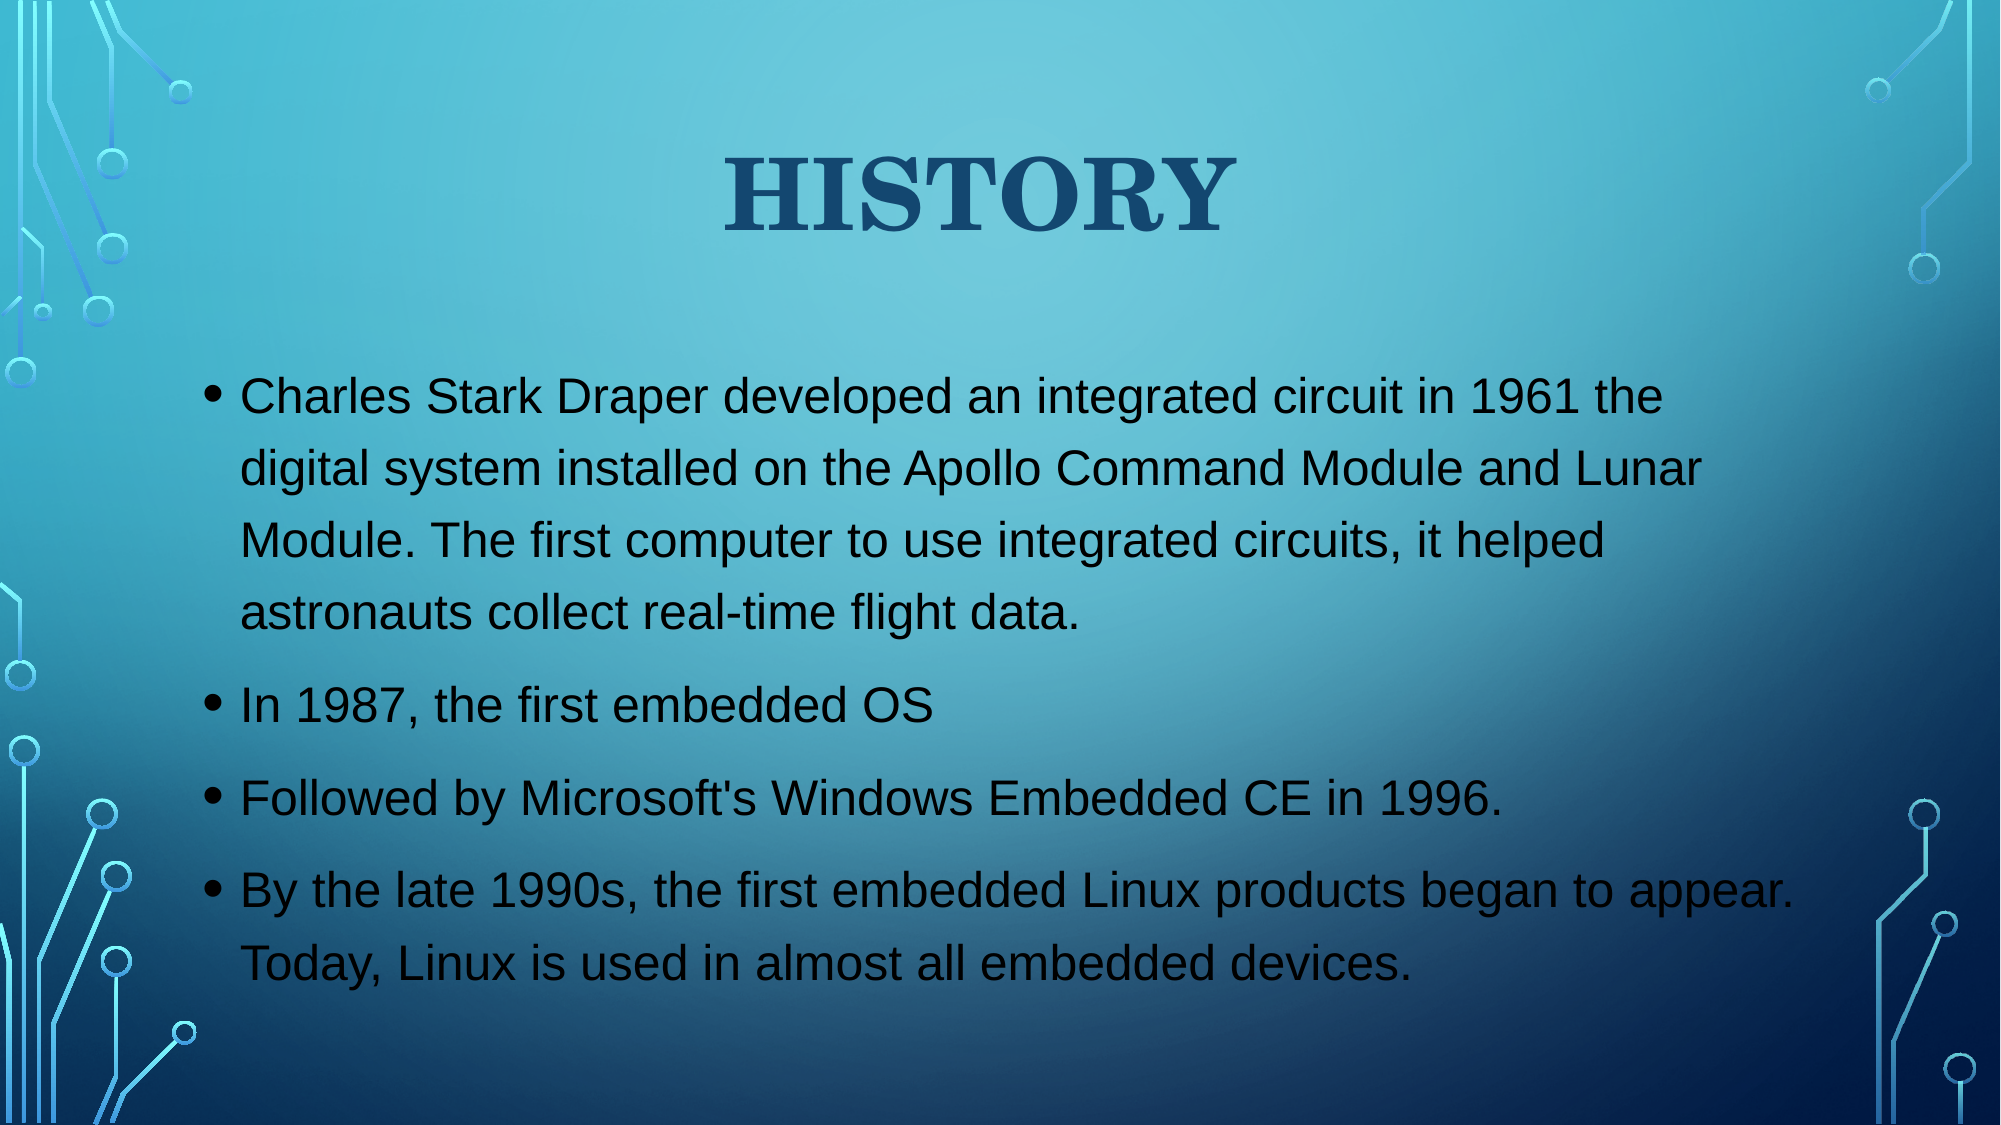

# HISTORY
Charles Stark Draper developed an integrated circuit in 1961 the digital system installed on the Apollo Command Module and Lunar Module. The first computer to use integrated circuits, it helped astronauts collect real-time flight data.
In 1987, the first embedded OS
Followed by Microsoft's Windows Embedded CE in 1996.
By the late 1990s, the first embedded Linux products began to appear. Today, Linux is used in almost all embedded devices.